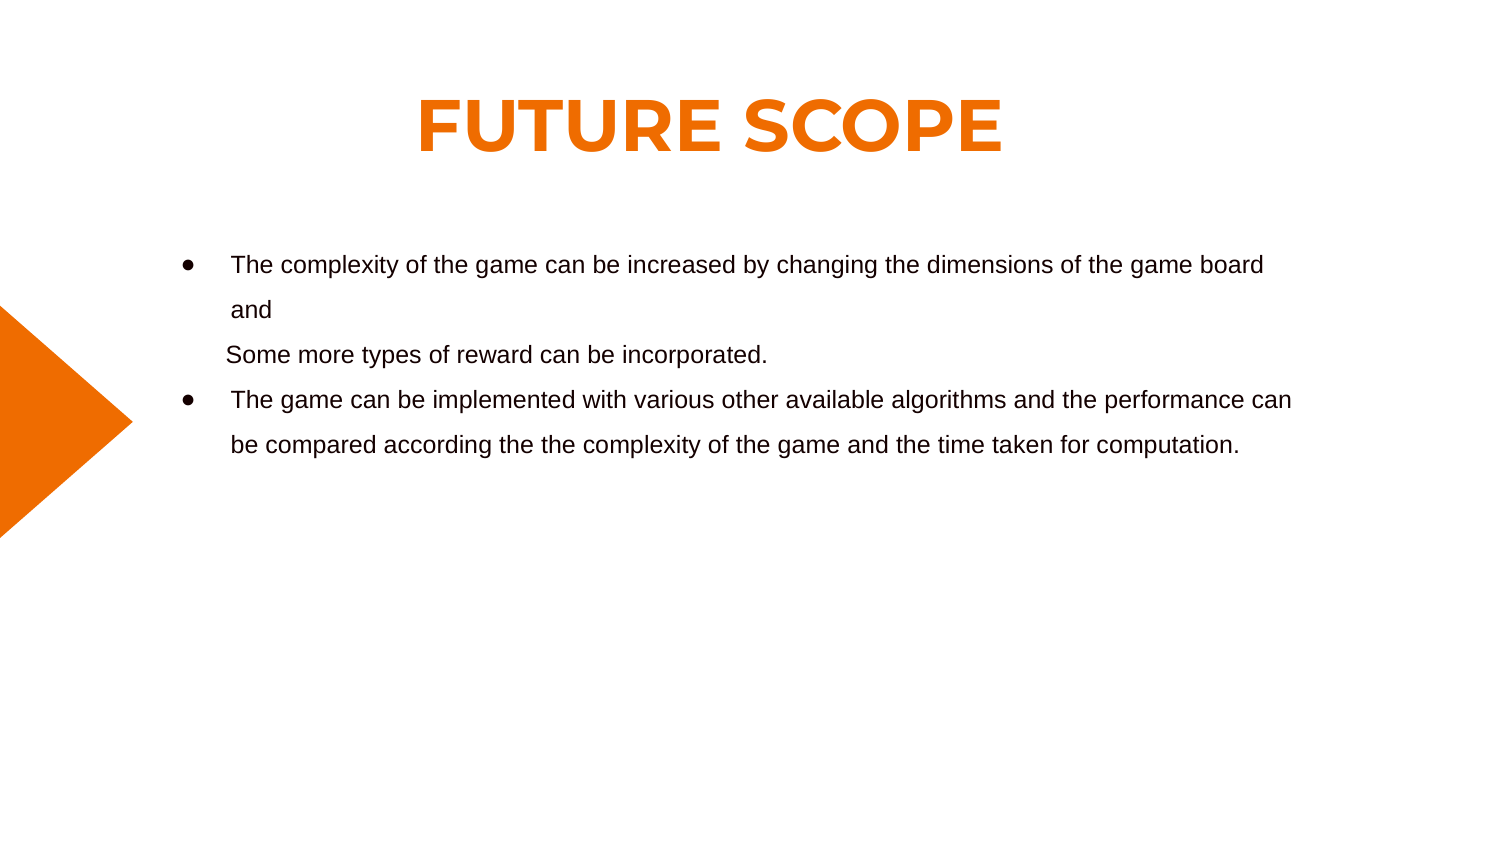

# FUTURE SCOPE
The complexity of the game can be increased by changing the dimensions of the game board and
          Some more types of reward can be incorporated.
The game can be implemented with various other available algorithms and the performance can be compared according the the complexity of the game and the time taken for computation.